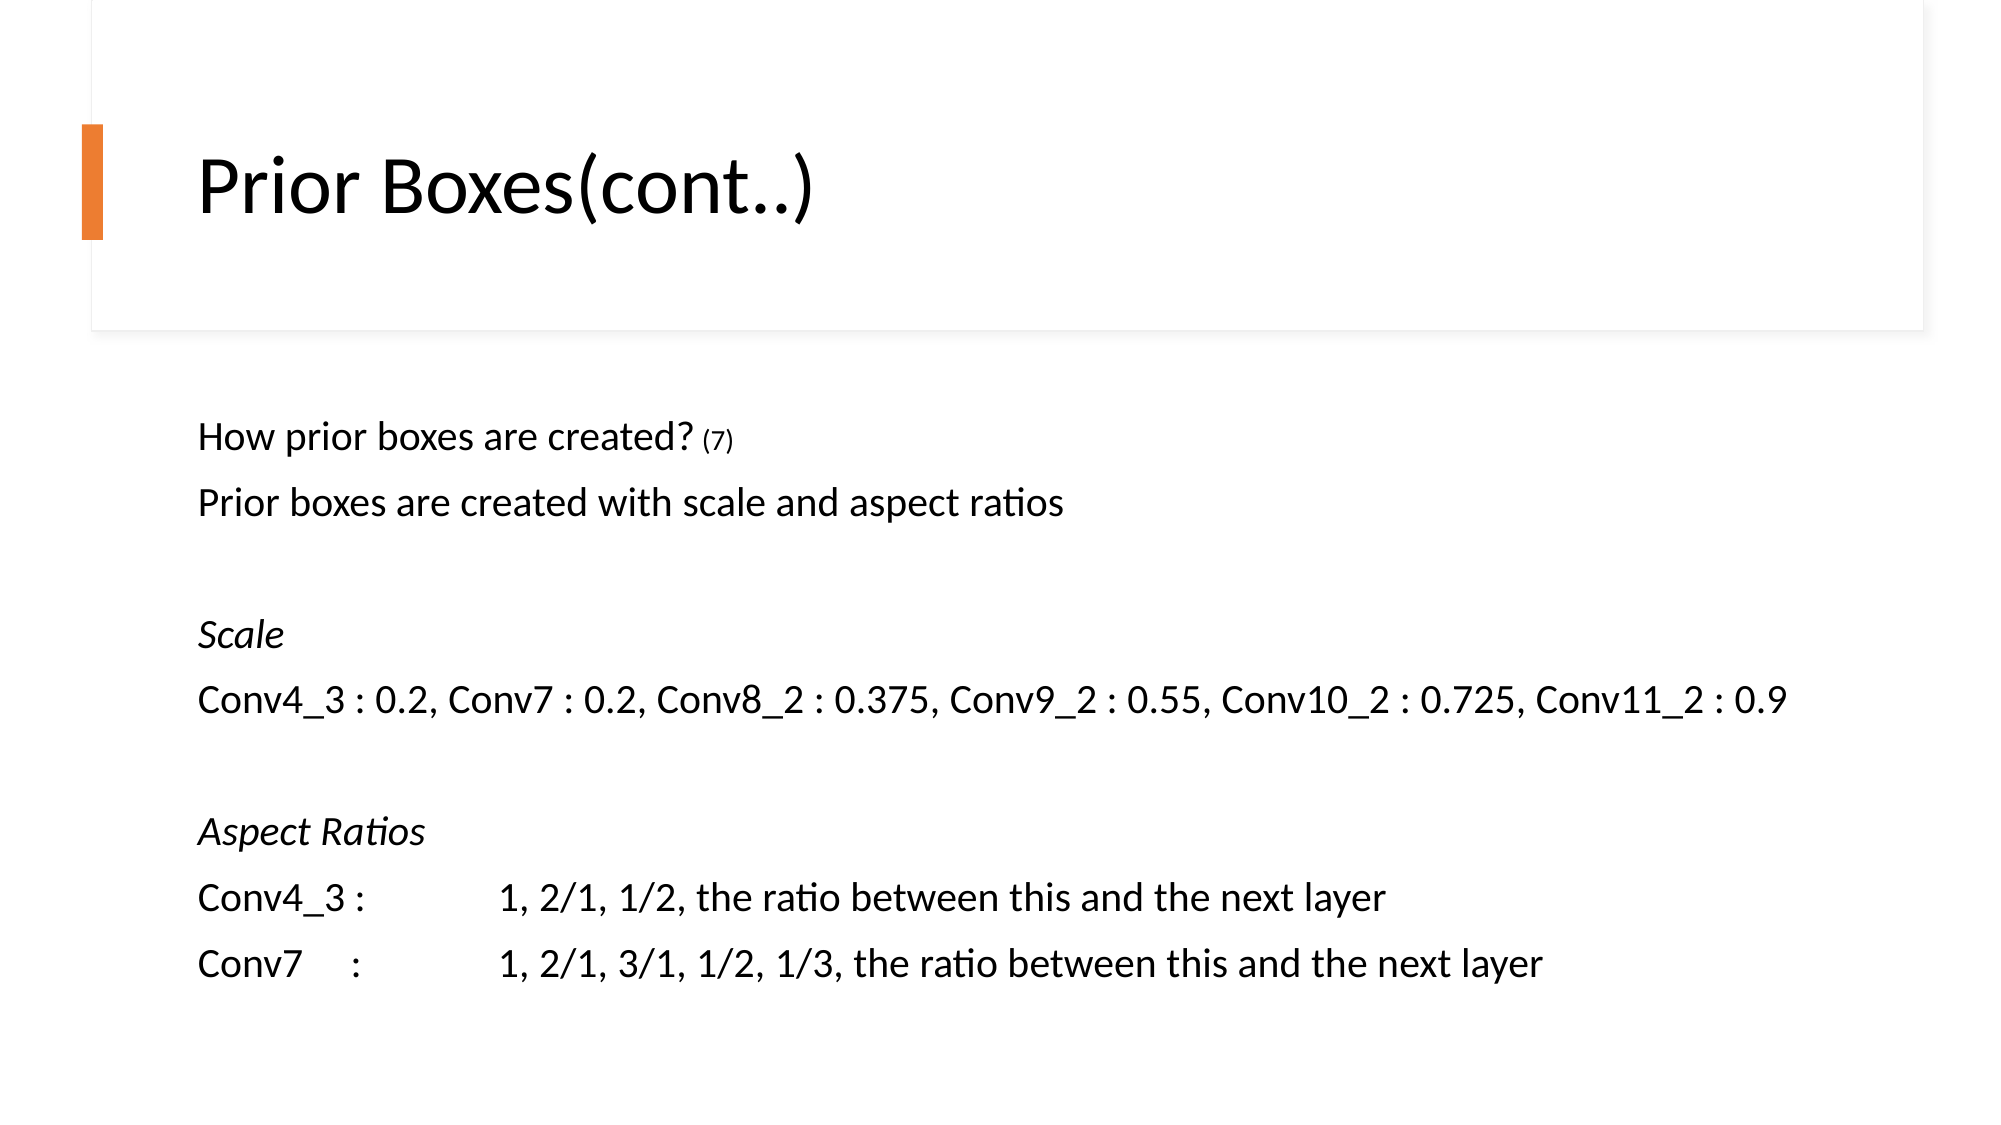

# Prior Boxes(cont..)

How prior boxes are created? (7)
Prior boxes are created with scale and aspect ratios

Scale
Conv4_3 : 0.2, Conv7 : 0.2, Conv8_2 : 0.375, Conv9_2 : 0.55, Conv10_2 : 0.725, Conv11_2 : 0.9

Aspect Ratios
Conv4_3 :	1, 2/1, 1/2, the ratio between this and the next layer
Conv7     : 	1, 2/1, 3/1, 1/2, 1/3, the ratio between this and the next layer

32